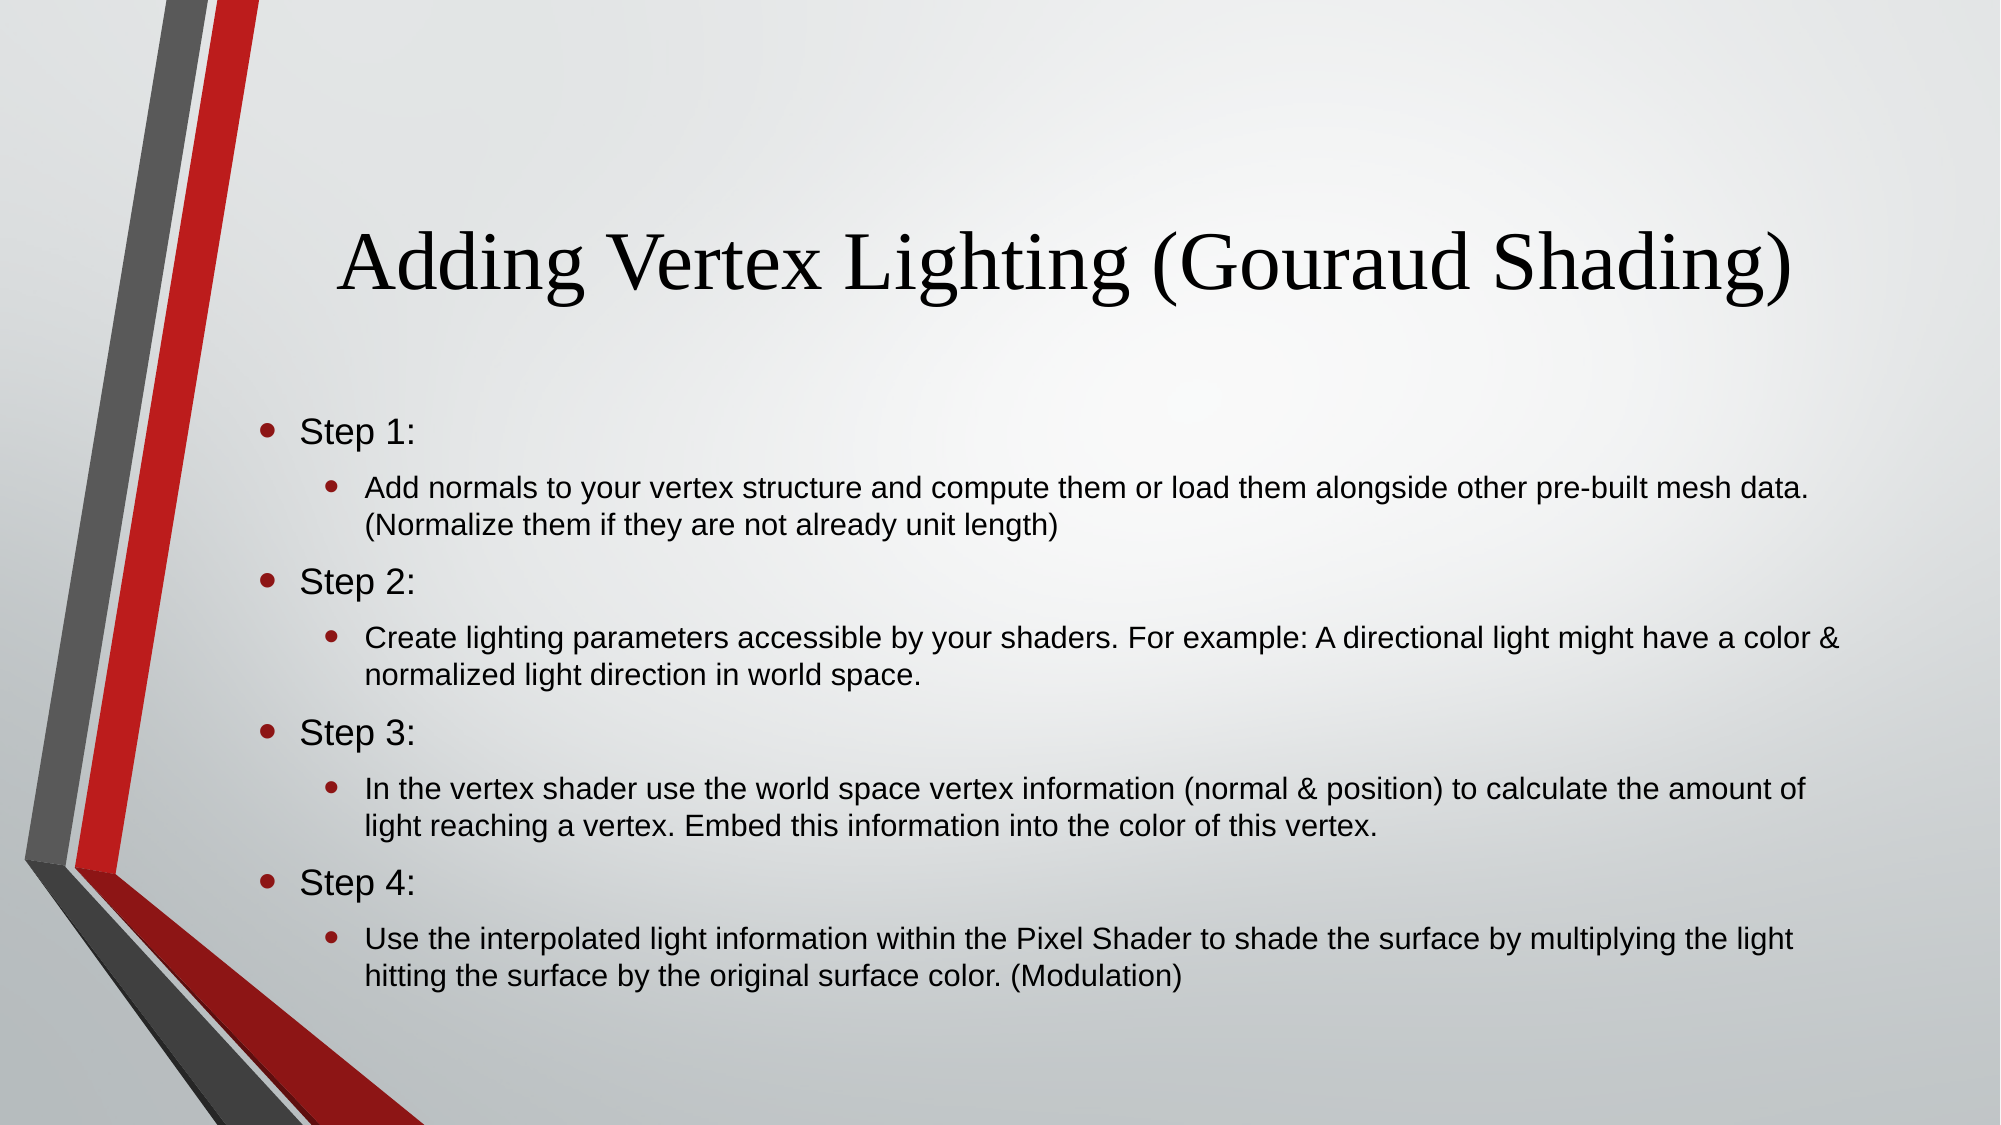

# Adding Vertex Lighting (Gouraud Shading)
Step 1:
Add normals to your vertex structure and compute them or load them alongside other pre-built mesh data. (Normalize them if they are not already unit length)
Step 2:
Create lighting parameters accessible by your shaders. For example: A directional light might have a color & normalized light direction in world space.
Step 3:
In the vertex shader use the world space vertex information (normal & position) to calculate the amount of light reaching a vertex. Embed this information into the color of this vertex.
Step 4:
Use the interpolated light information within the Pixel Shader to shade the surface by multiplying the light hitting the surface by the original surface color. (Modulation)